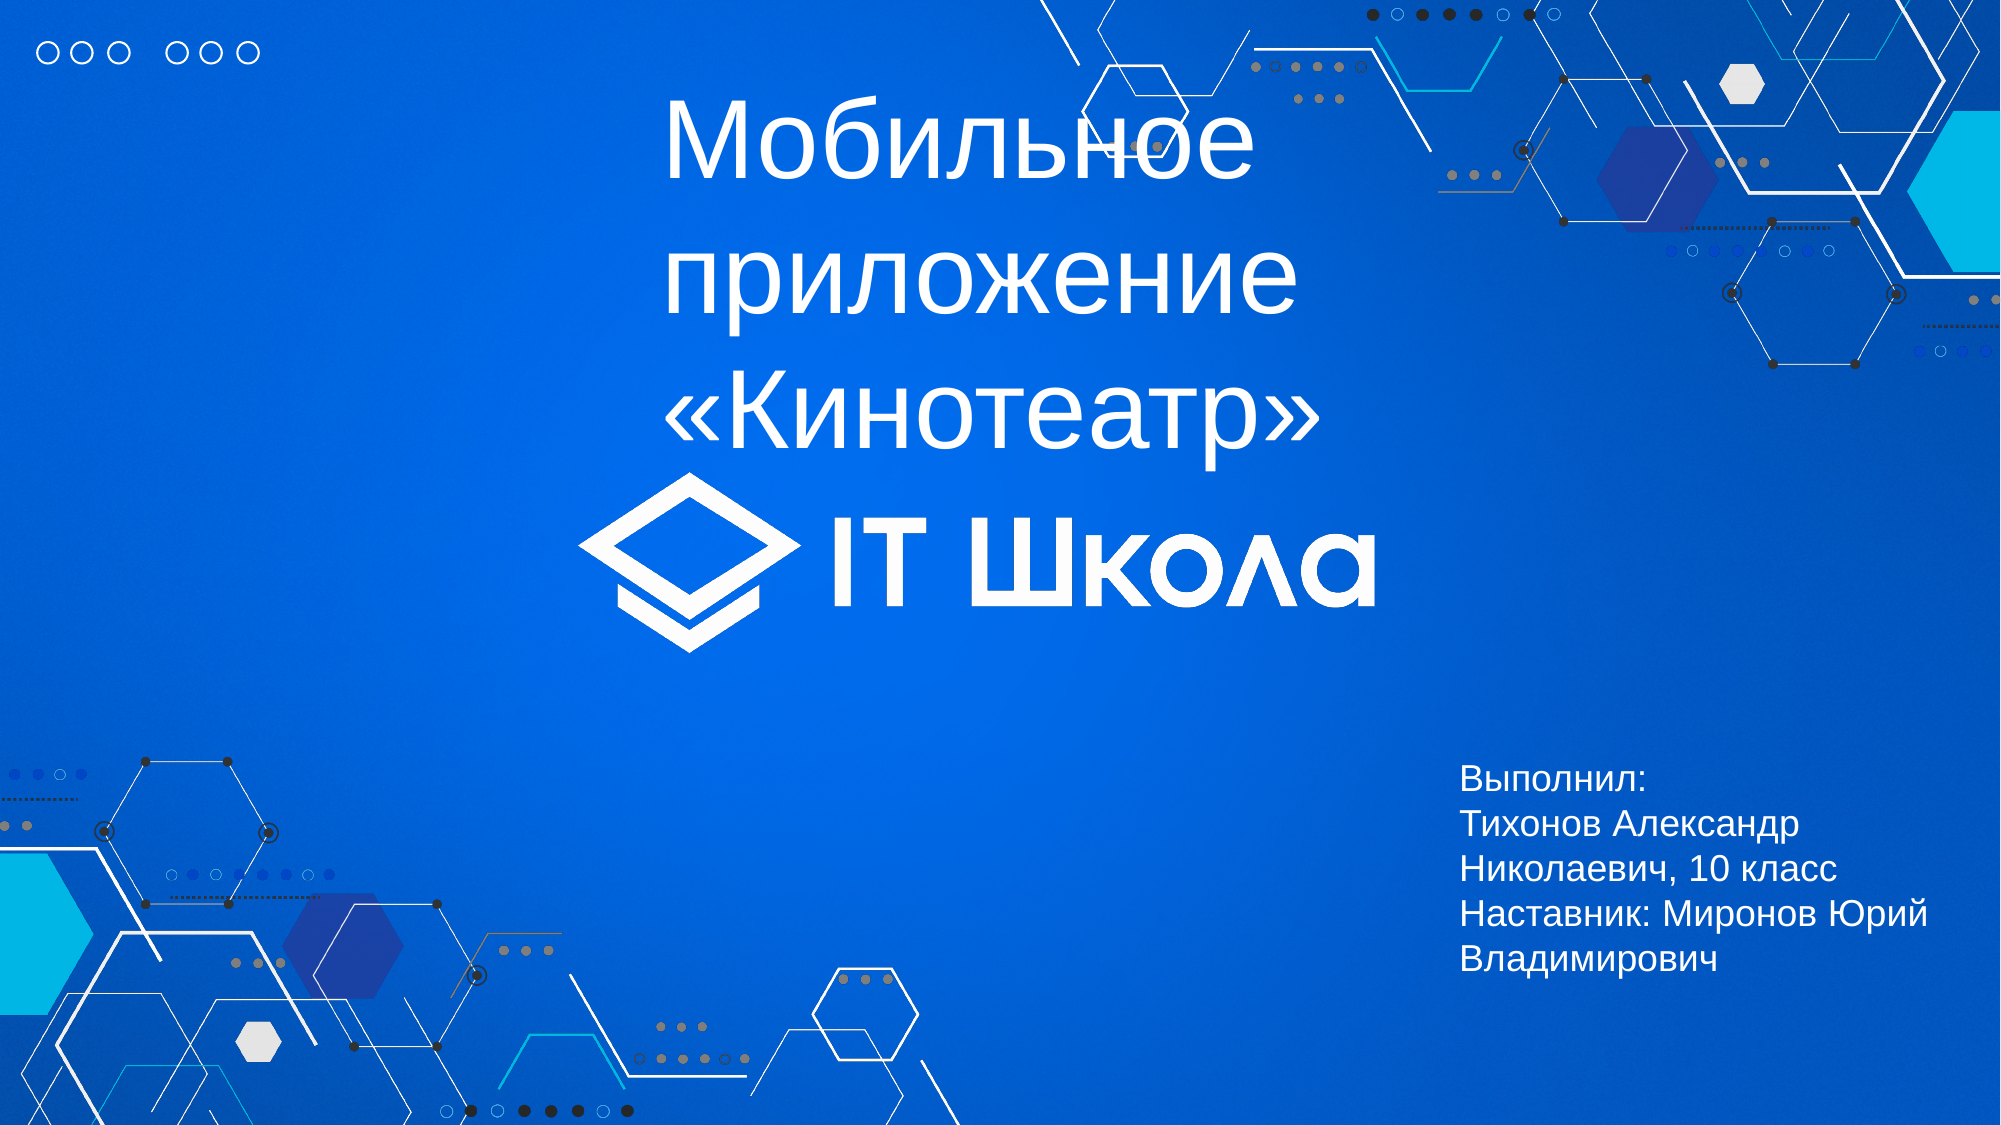

Мобильное приложение
«Кинотеатр»
Выполнил:
Тихонов Александр Николаевич, 10 класс
Наставник: Миронов Юрий Владимирович